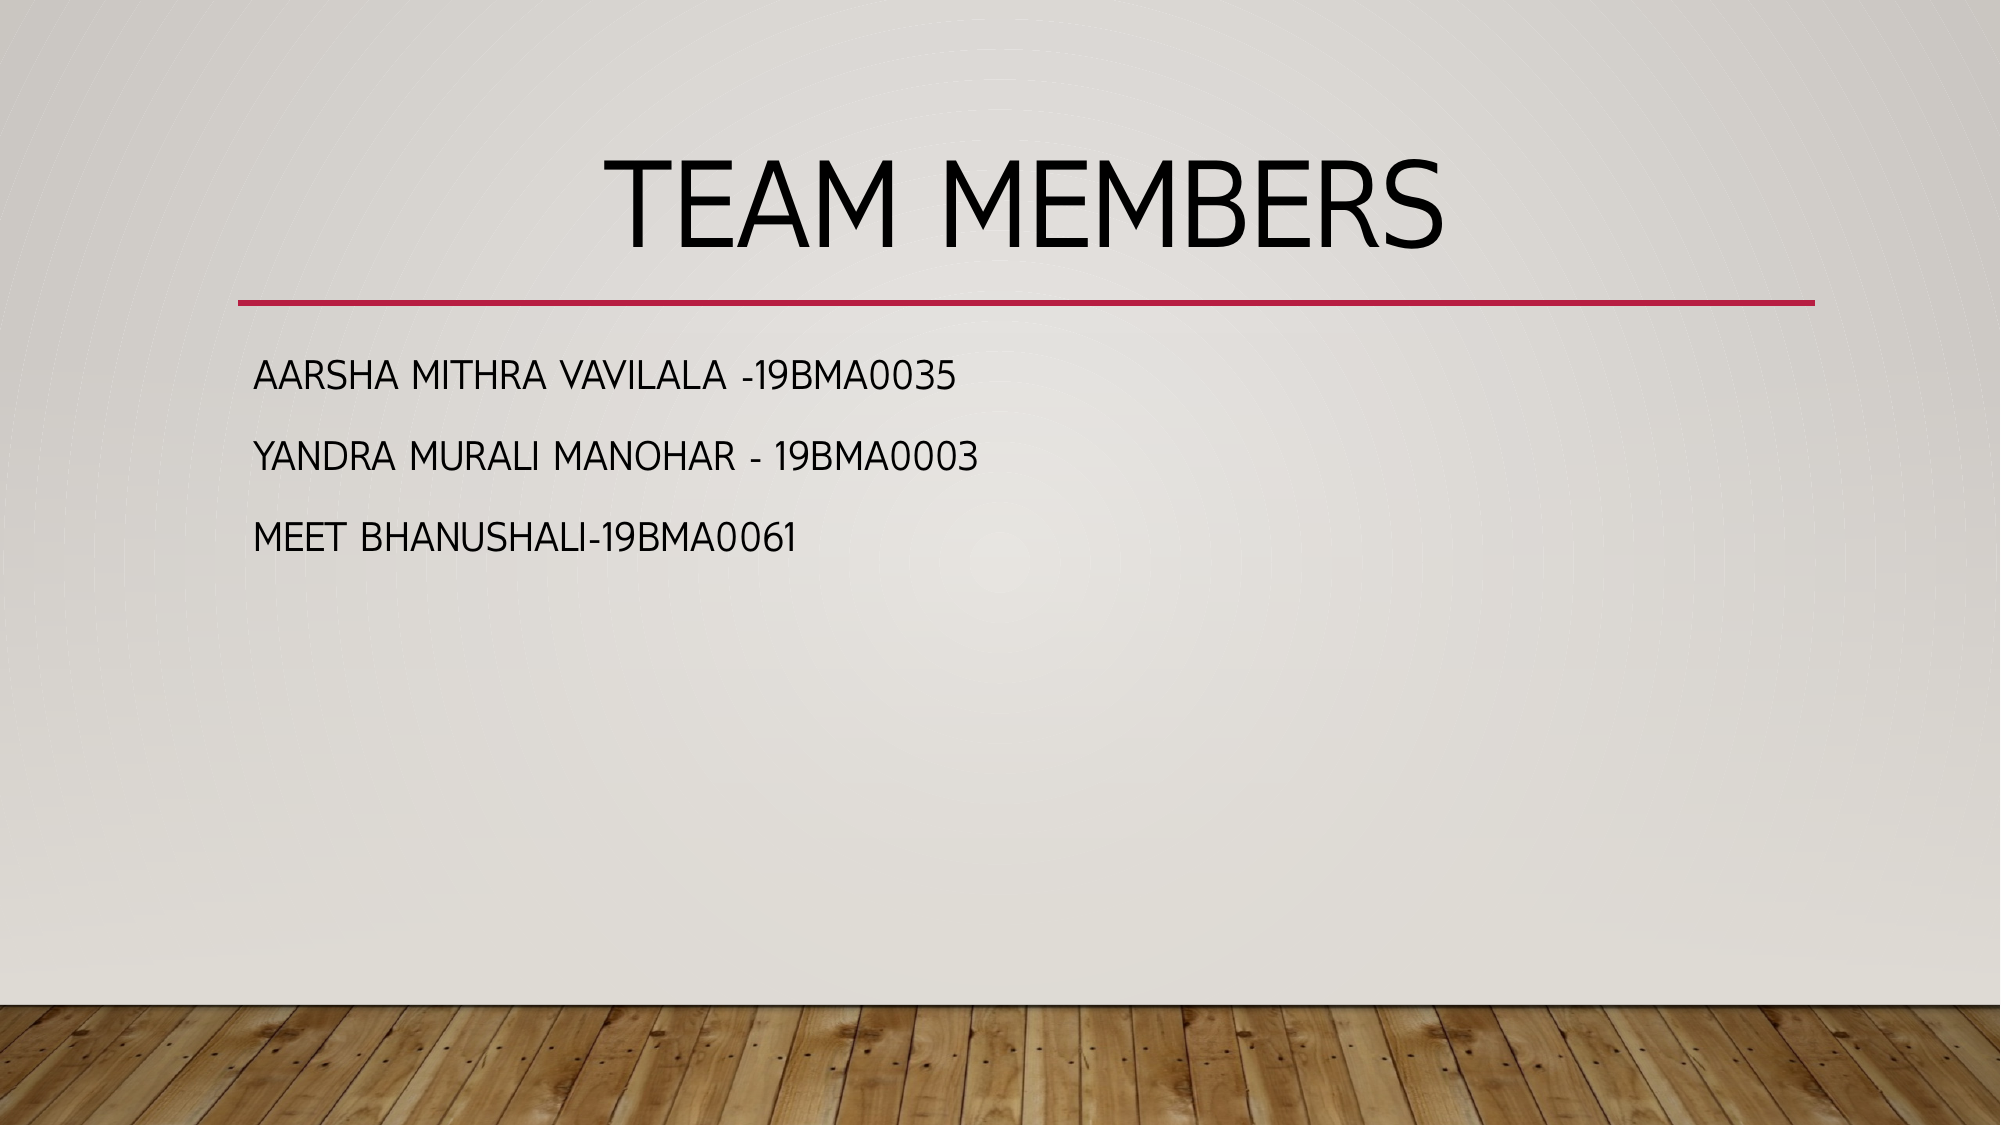

# TEAM MEMBERS
AARSHA MITHRA VAVILALA -19BMA0035
YANDRA MURALI MANOHAR - 19BMA0003
MEET BHANUSHALI-19BMA0061